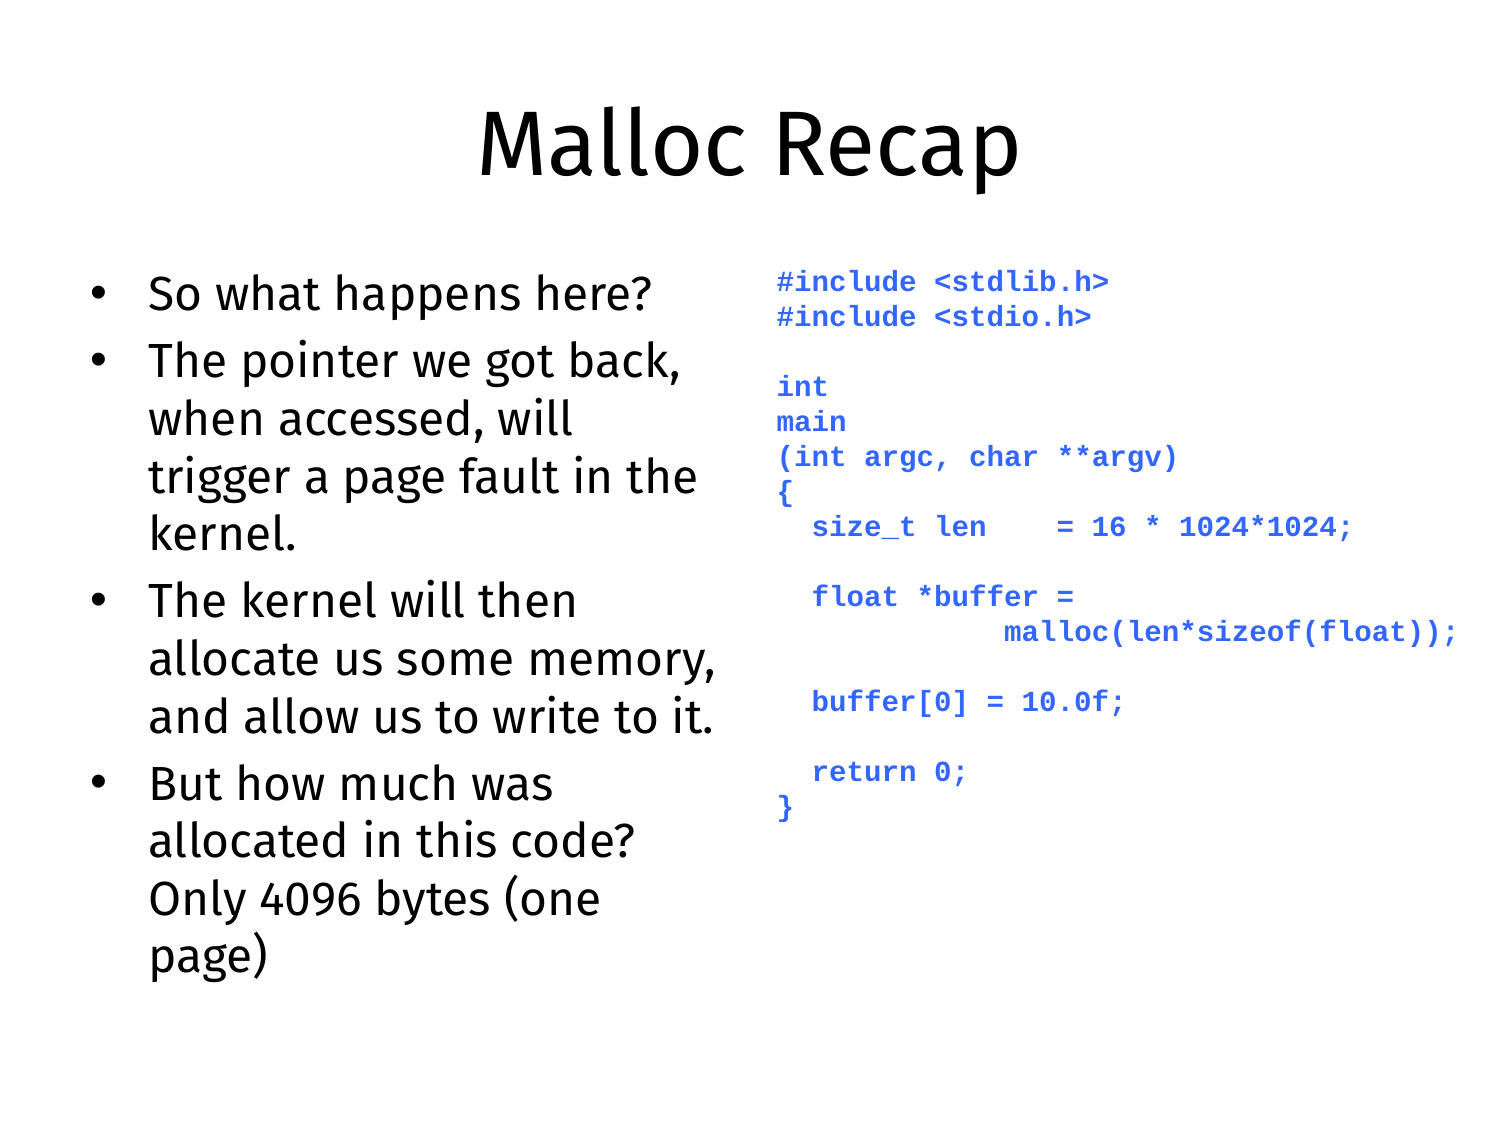

# Malloc Recap
So what happens here?
The pointer we got back, when accessed, will trigger a page fault in the kernel.
The kernel will then allocate us some memory, and allow us to write to it.
But how much was allocated in this code? Only 4096 bytes (one page)
#include <stdlib.h>
#include <stdio.h>

int
main
(int argc, char **argv)
{
  size_t len    = 16 * 1024*1024;

  float *buffer =
             malloc(len*sizeof(float));

  buffer[0] = 10.0f;

  return 0;
}